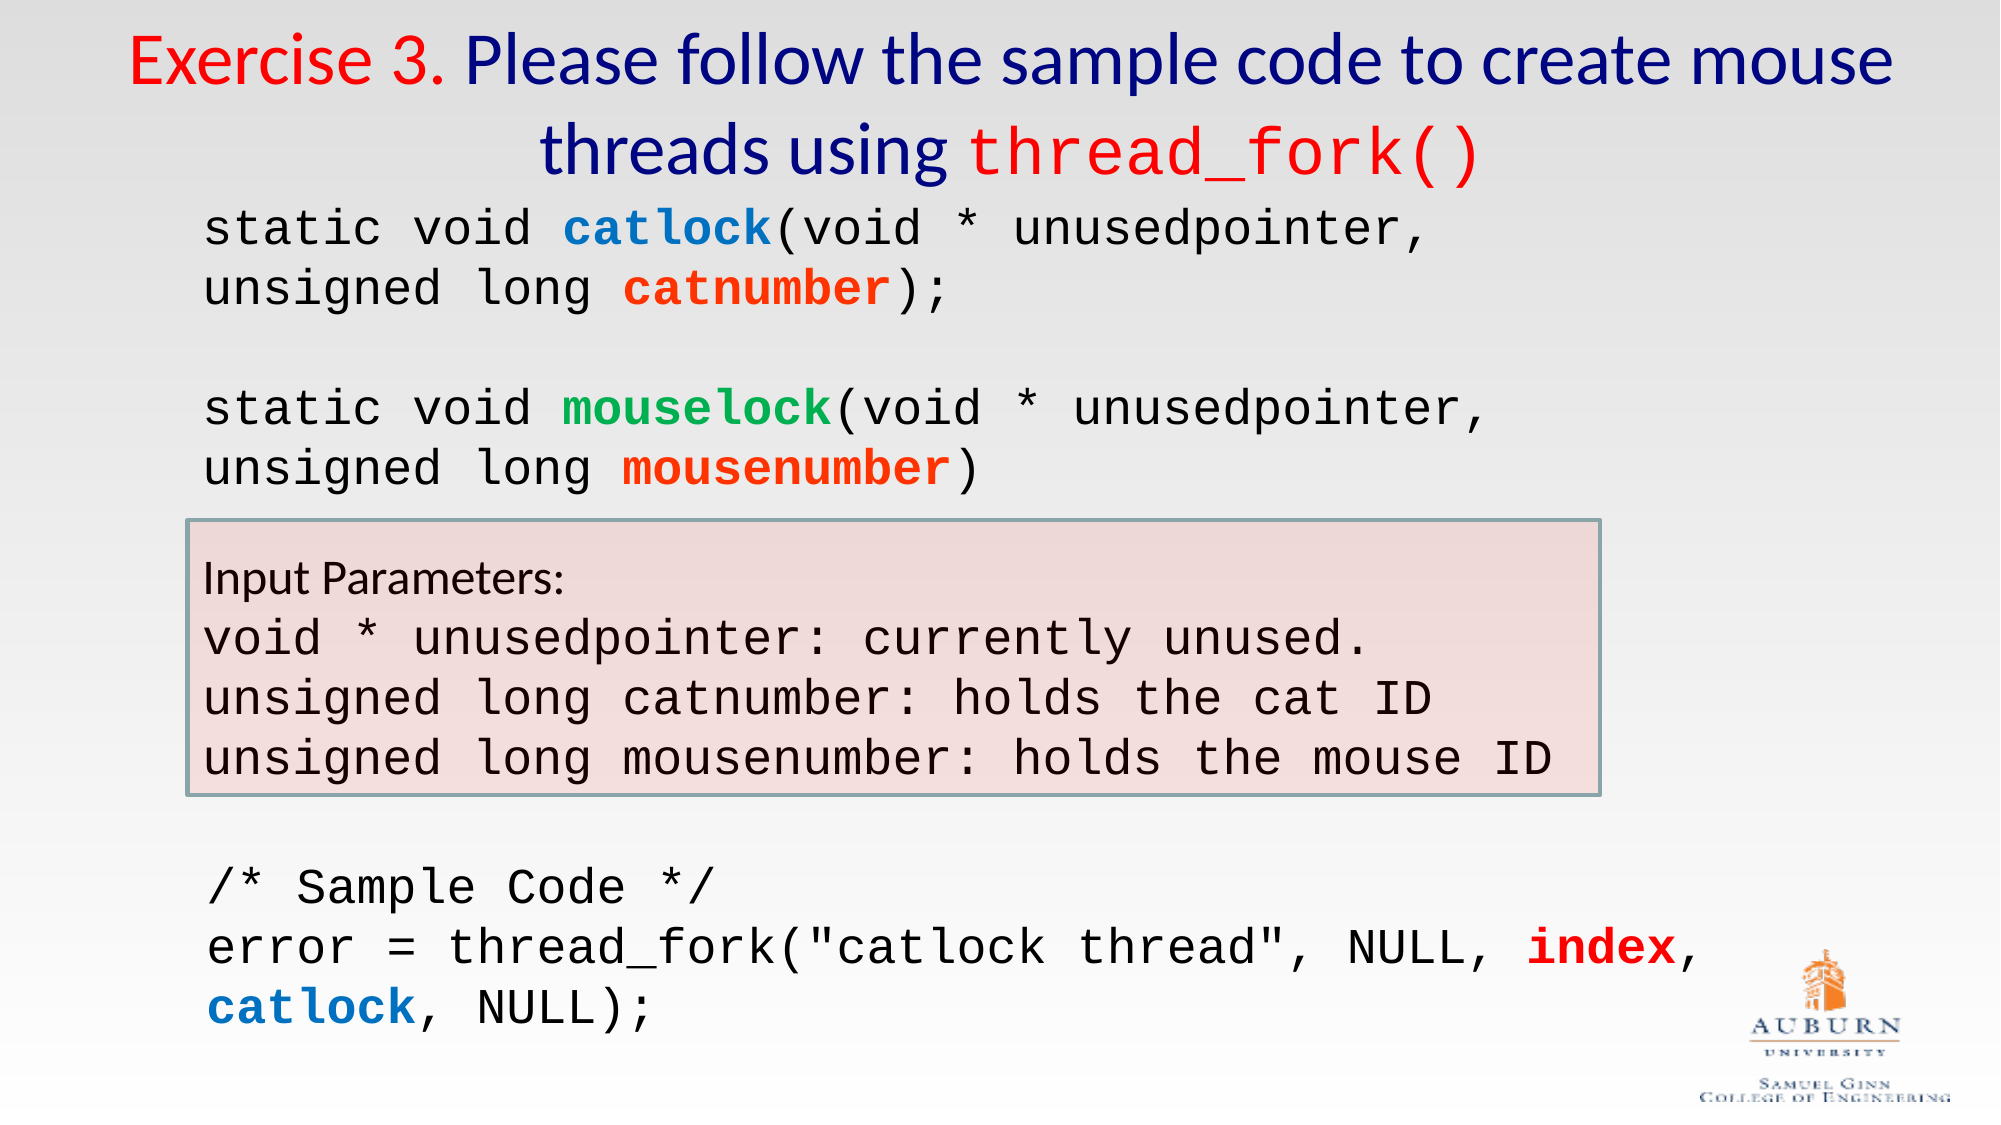

# Exercise 3. Please follow the sample code to create mouse threads using thread_fork()
static void catlock(void * unusedpointer,         unsigned long catnumber);

static void mouselock(void * unusedpointer,          unsigned long mousenumber)

Input Parameters:
void * unusedpointer: currently unused.
unsigned long catnumber: holds the cat ID
unsigned long mousenumber: holds the mouse ID

/* Sample Code */
error = thread_fork("catlock thread", NULL, index, catlock, NULL);